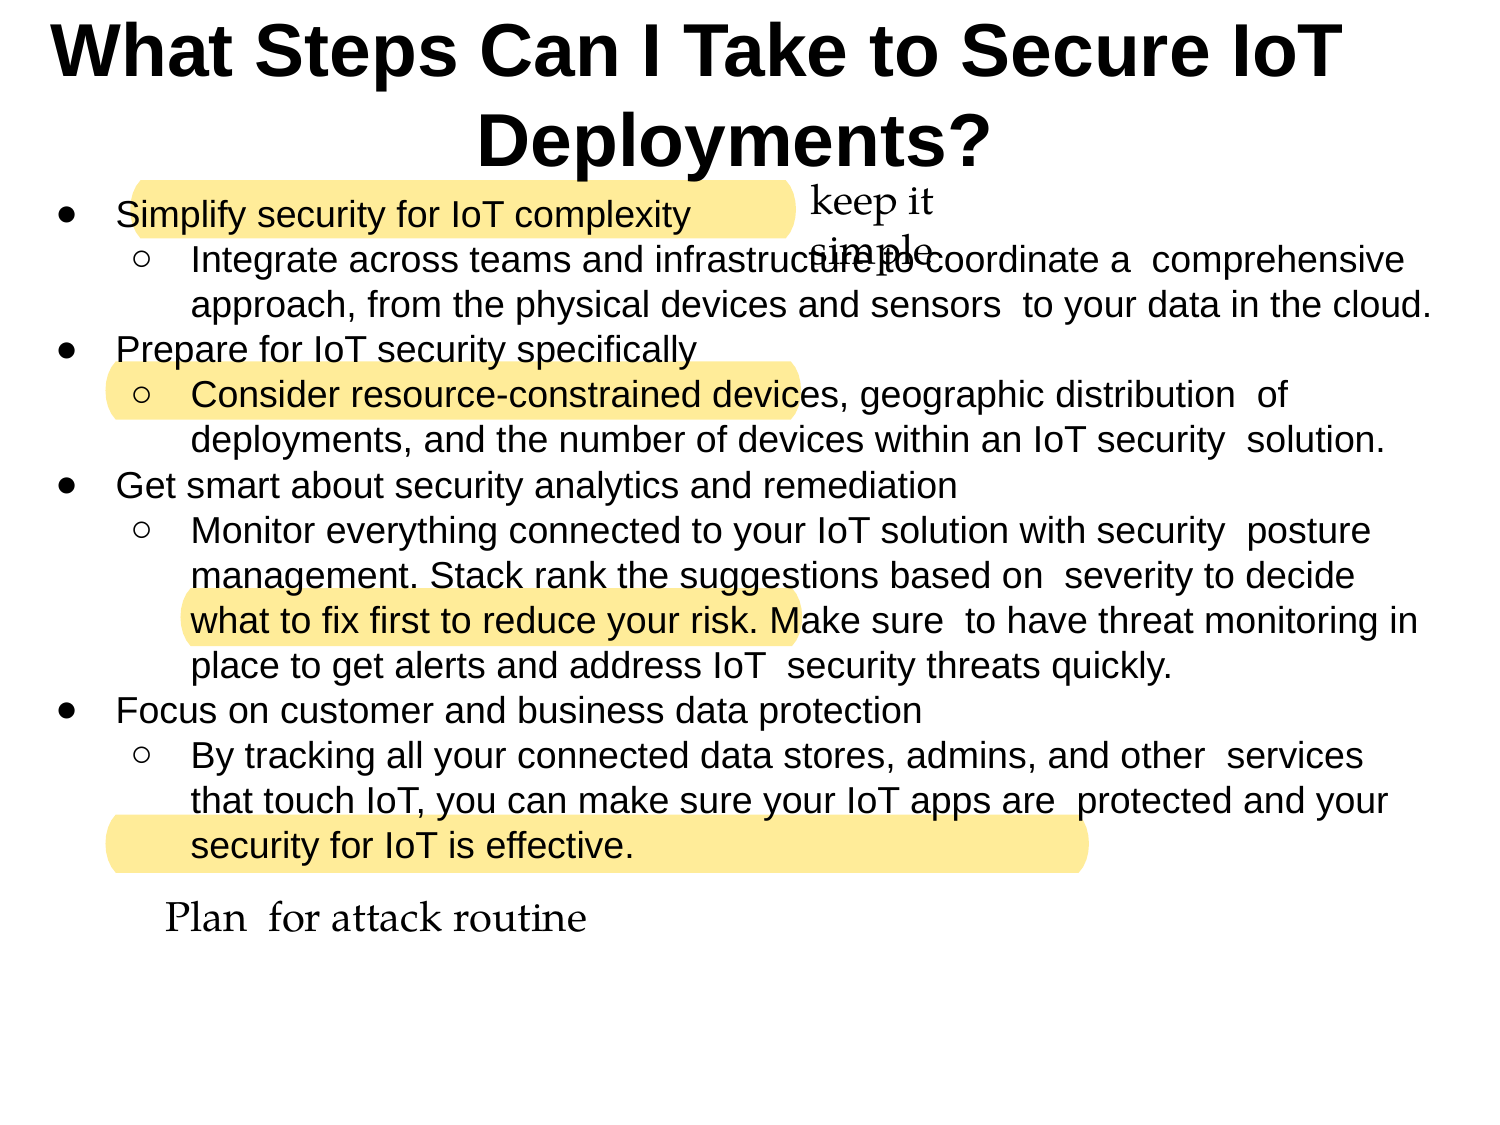

# What Steps Can I Take to Secure IoT  Deployments?
keep it simple

Simplify security for IoT complexity
Integrate across teams and infrastructure to coordinate a  comprehensive approach, from the physical devices and sensors  to your data in the cloud.
Prepare for IoT security speciﬁcally
Consider resource-constrained devices, geographic distribution  of deployments, and the number of devices within an IoT security  solution.
Get smart about security analytics and remediation
Monitor everything connected to your IoT solution with security  posture management. Stack rank the suggestions based on  severity to decide what to ﬁx ﬁrst to reduce your risk. Make sure  to have threat monitoring in place to get alerts and address IoT  security threats quickly.
Focus on customer and business data protection
By tracking all your connected data stores, admins, and other  services that touch IoT, you can make sure your IoT apps are  protected and your security for IoT is effective.
Plan  for attack routine